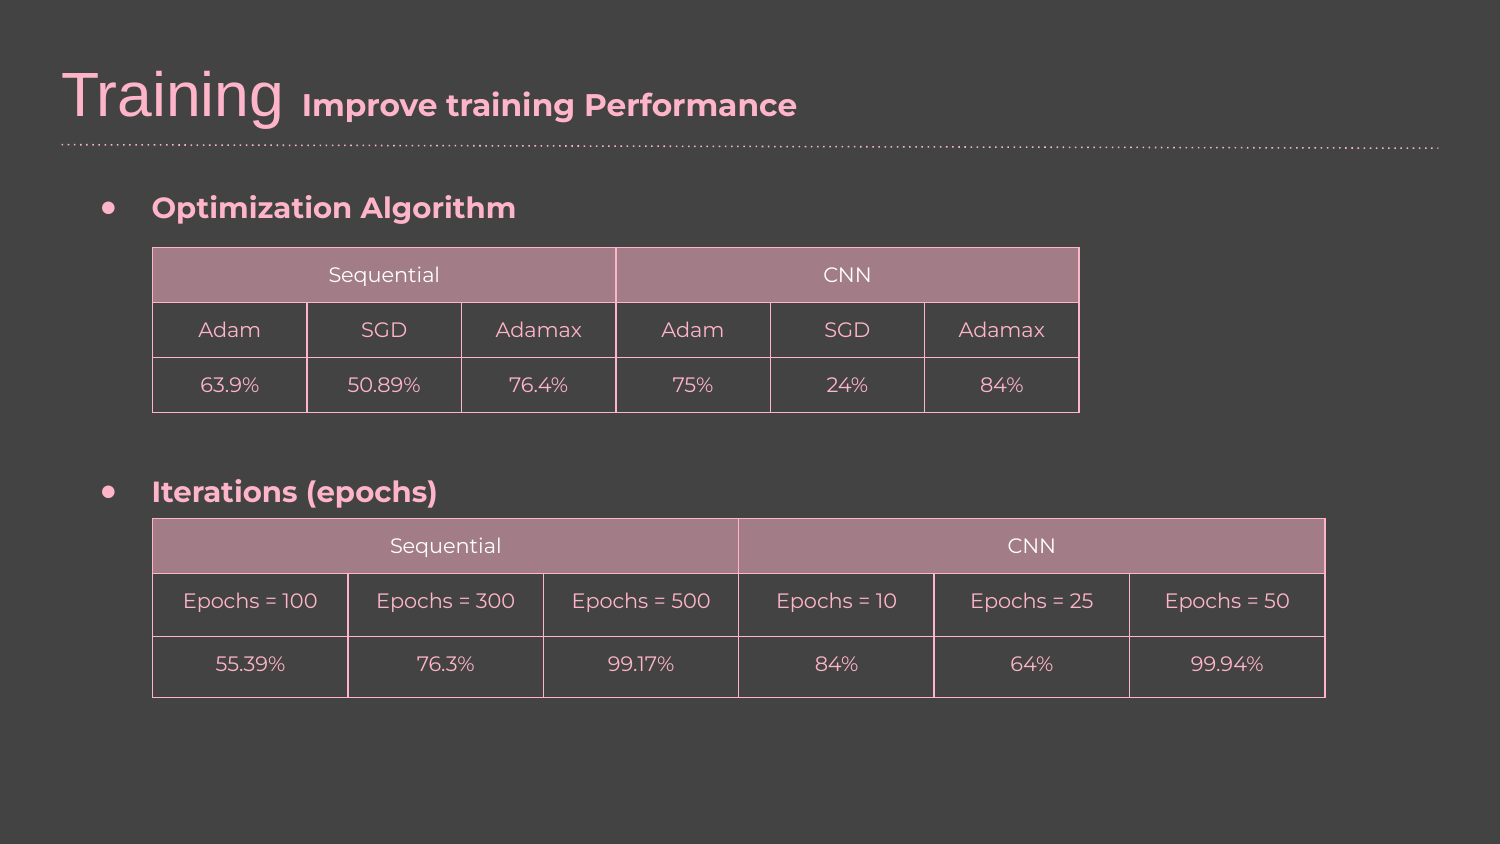

Training Improve training Performance

Optimization Algorithm
| Sequential |  |  | CNN |  |  |
| --- | --- | --- | --- | --- | --- |
| Adam | SGD | Adamax | Adam | SGD | Adamax |
| 63.9% | 50.89% | 76.4% | 75% | 24% | 84% |
Iterations (epochs)
| Sequential |  |  | CNN |  |  |
| --- | --- | --- | --- | --- | --- |
| Epochs = 100 | Epochs = 300 | Epochs = 500 | Epochs = 10 | Epochs = 25 | Epochs = 50 |
| 55.39% | 76.3% | 99.17% | 84% | 64% | 99.94% |